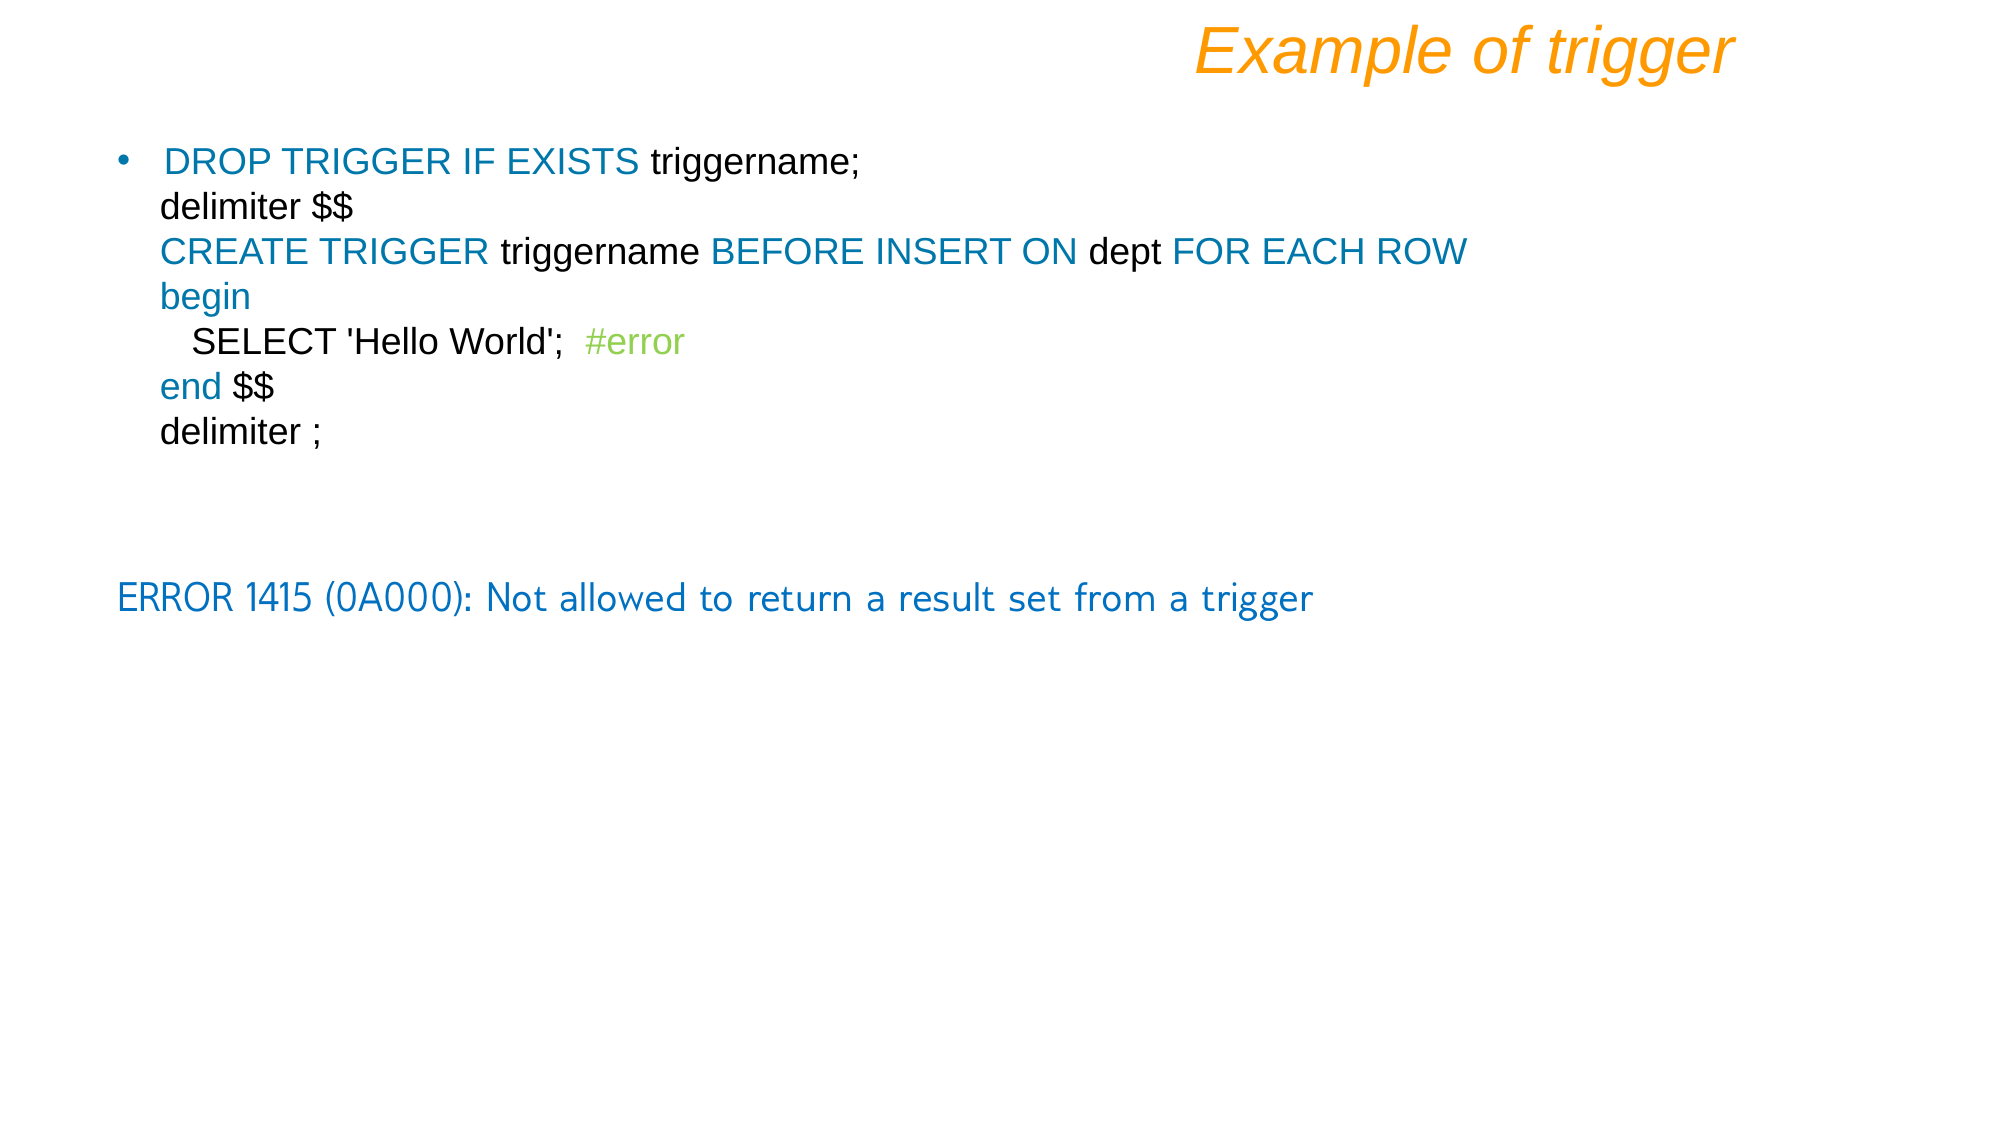

Example of trigger
DROP TRIGGER IF EXISTS triggername;
delimiter $$
CREATE TRIGGER triggername BEFORE INSERT ON dept FOR EACH ROW
begin
   SELECT 'Hello World';  #error
end $$
delimiter ;
ERROR 1415 (0A000): Not allowed to return a result set from a trigger